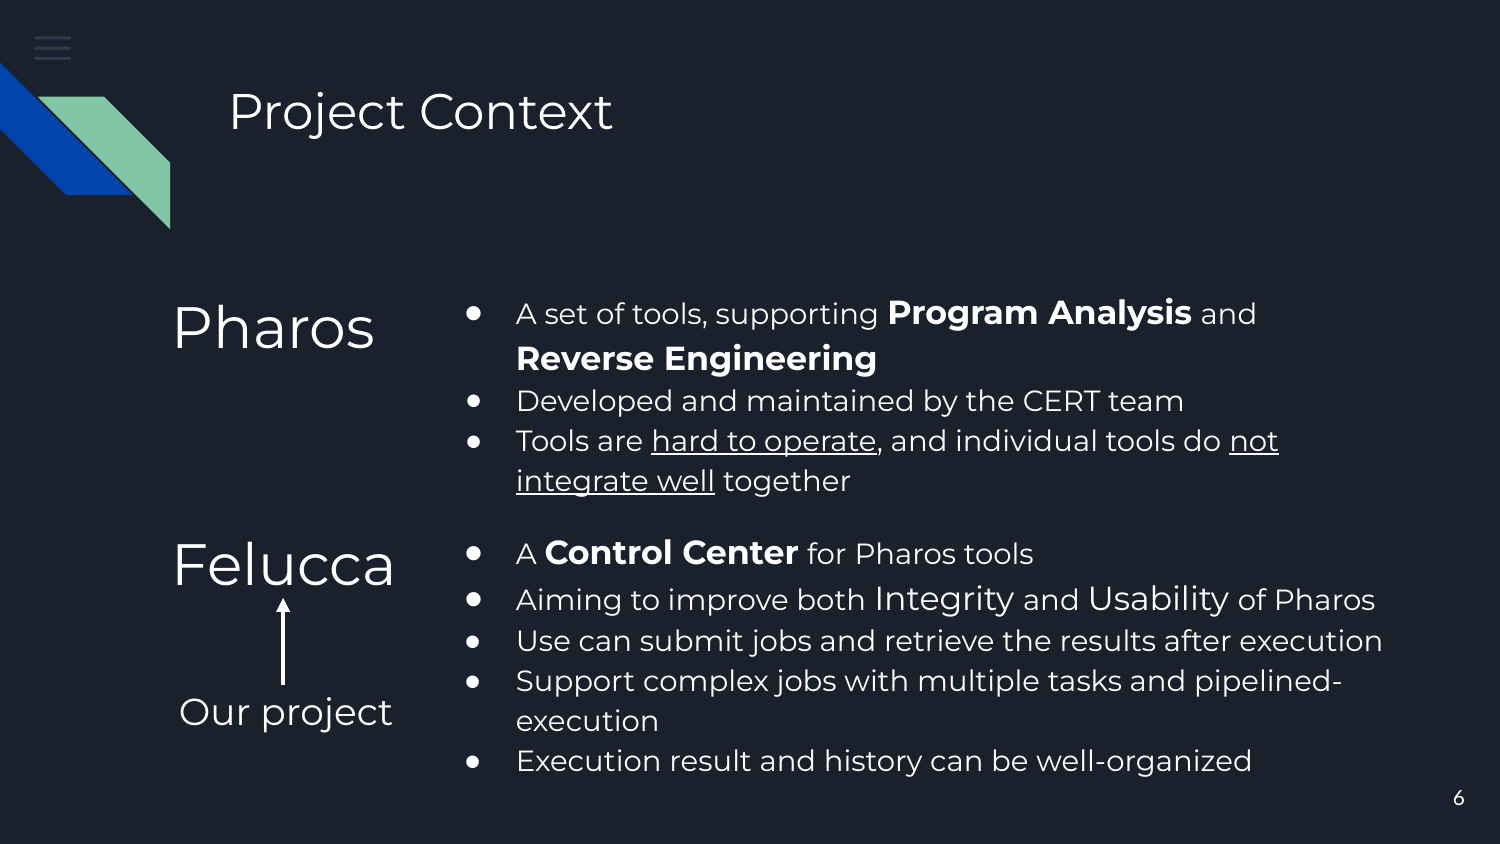

# Project Context
A set of tools, supporting Program Analysis and Reverse Engineering
Developed and maintained by the CERT team
Tools are hard to operate, and individual tools do not integrate well together
Pharos
A Control Center for Pharos tools
Aiming to improve both Integrity and Usability of Pharos
Use can submit jobs and retrieve the results after execution
Support complex jobs with multiple tasks and pipelined-execution
Execution result and history can be well-organized

Felucca
Our project
6